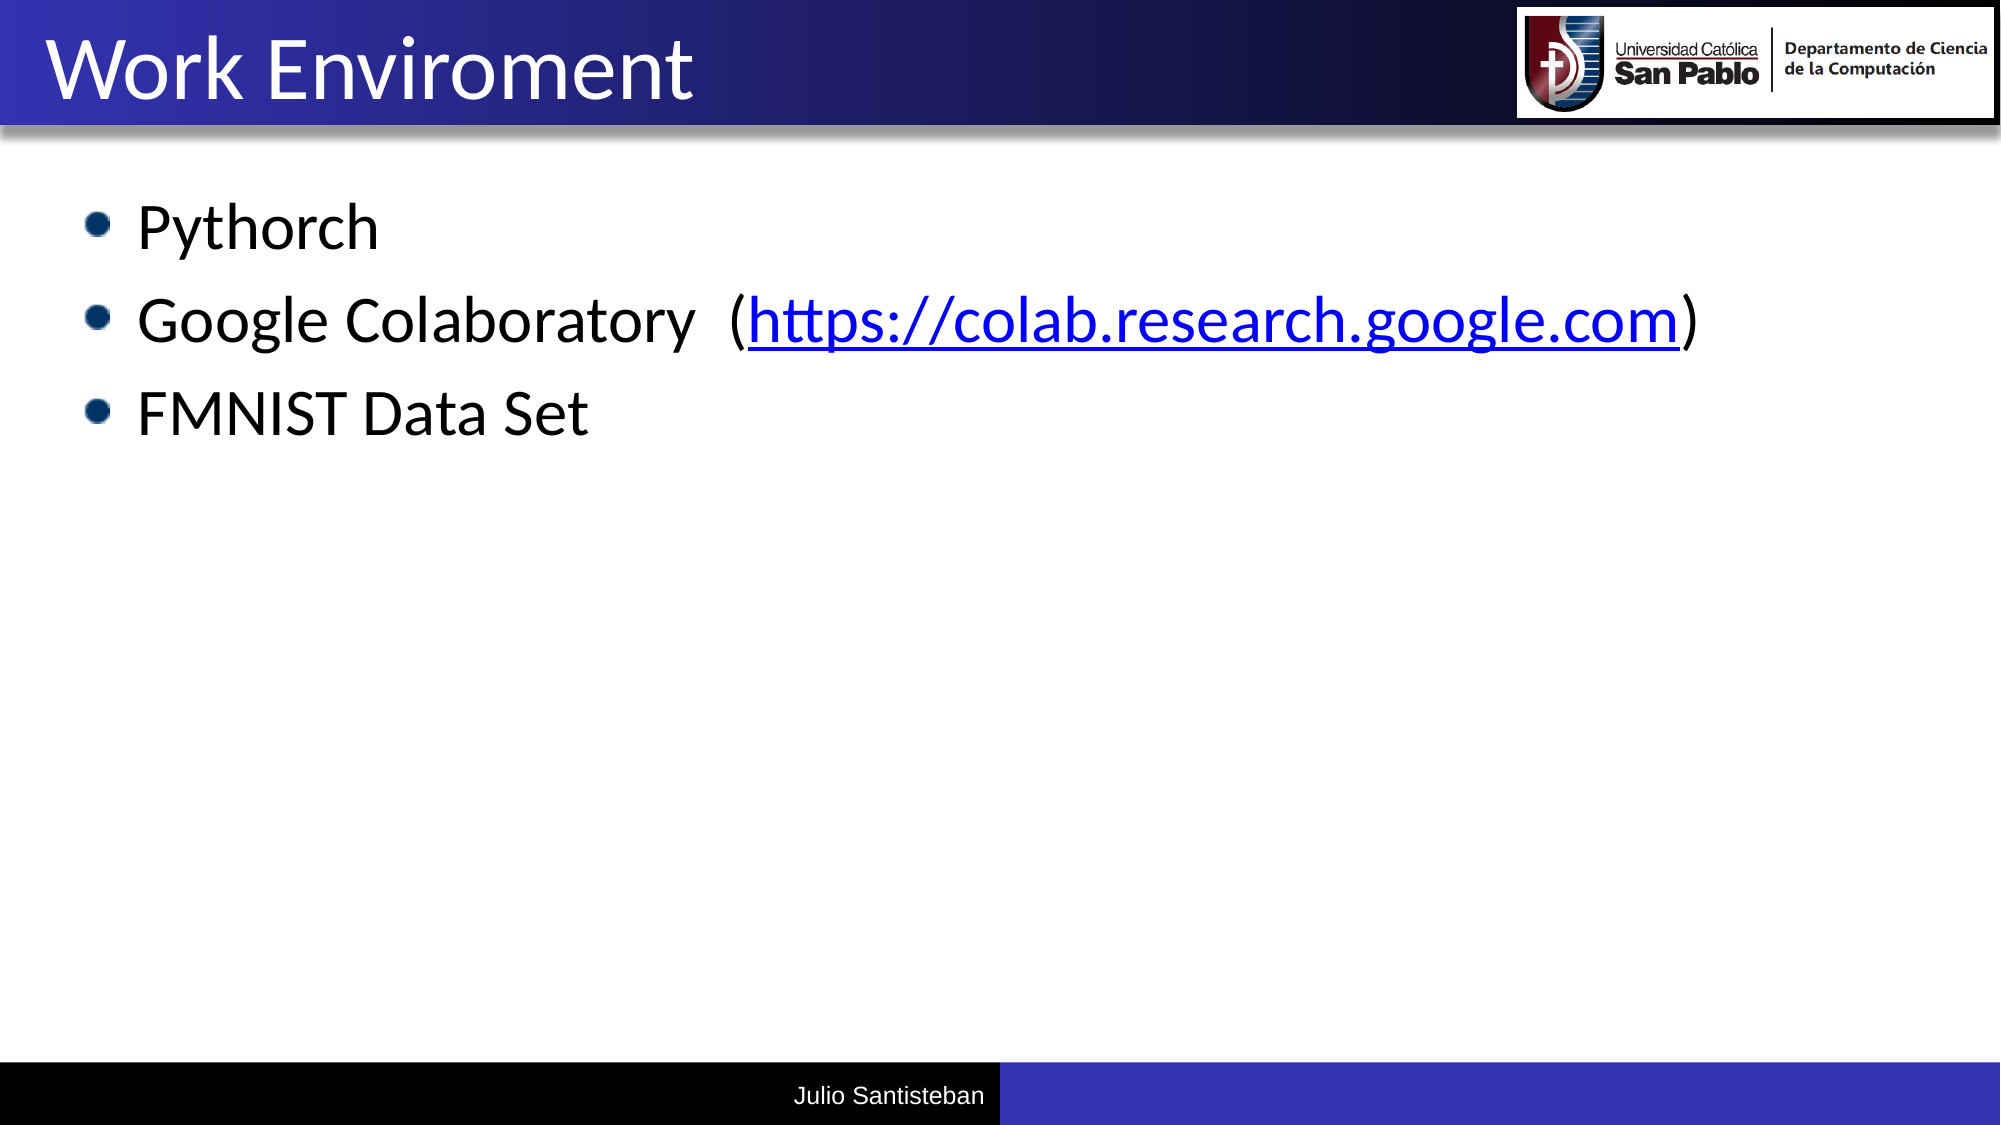

# Work Enviroment
Pythorch
Google Colaboratory  (https://colab.research.google.com)
FMNIST Data Set